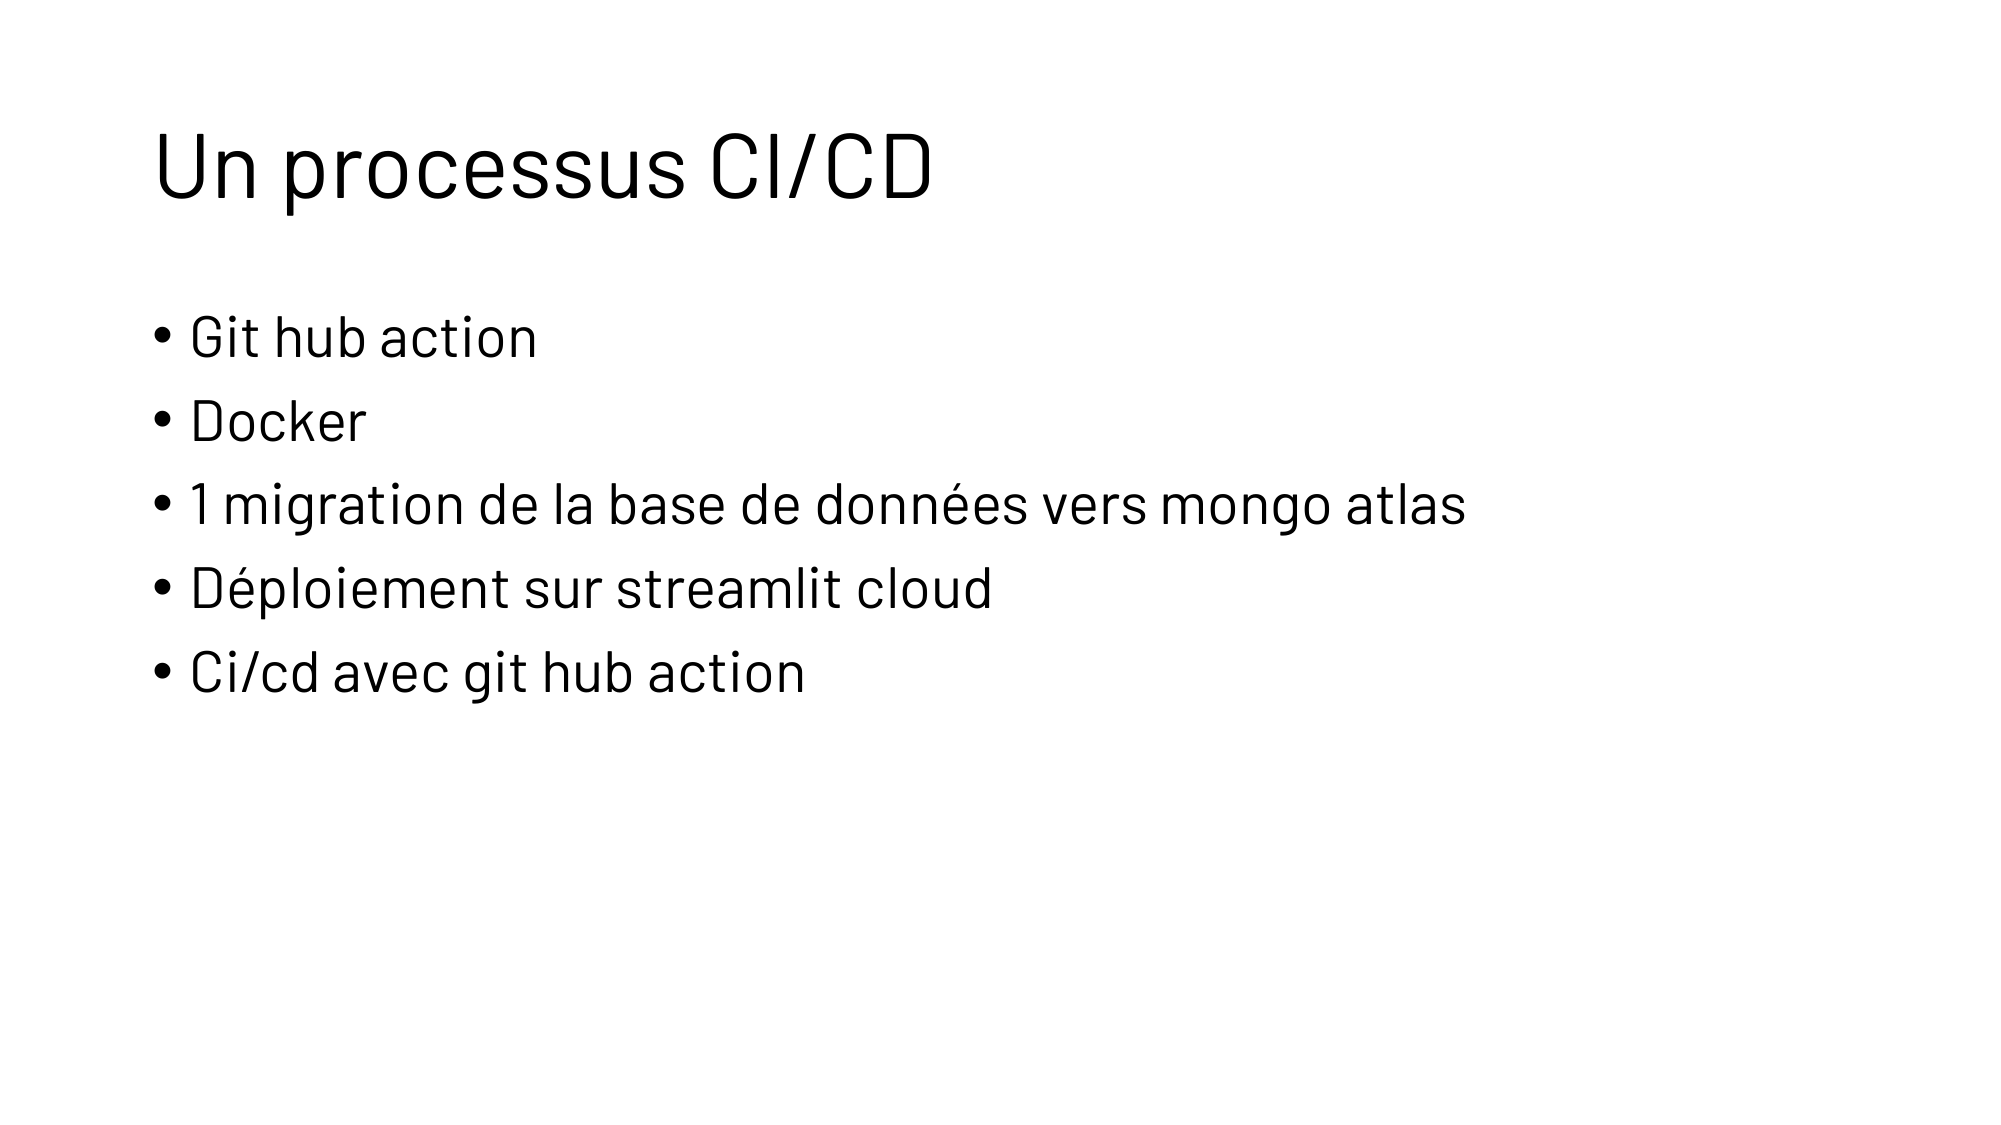

# Un processus CI/CD
Git hub action
Docker
1 migration de la base de données vers mongo atlas
Déploiement sur streamlit cloud
Ci/cd avec git hub action